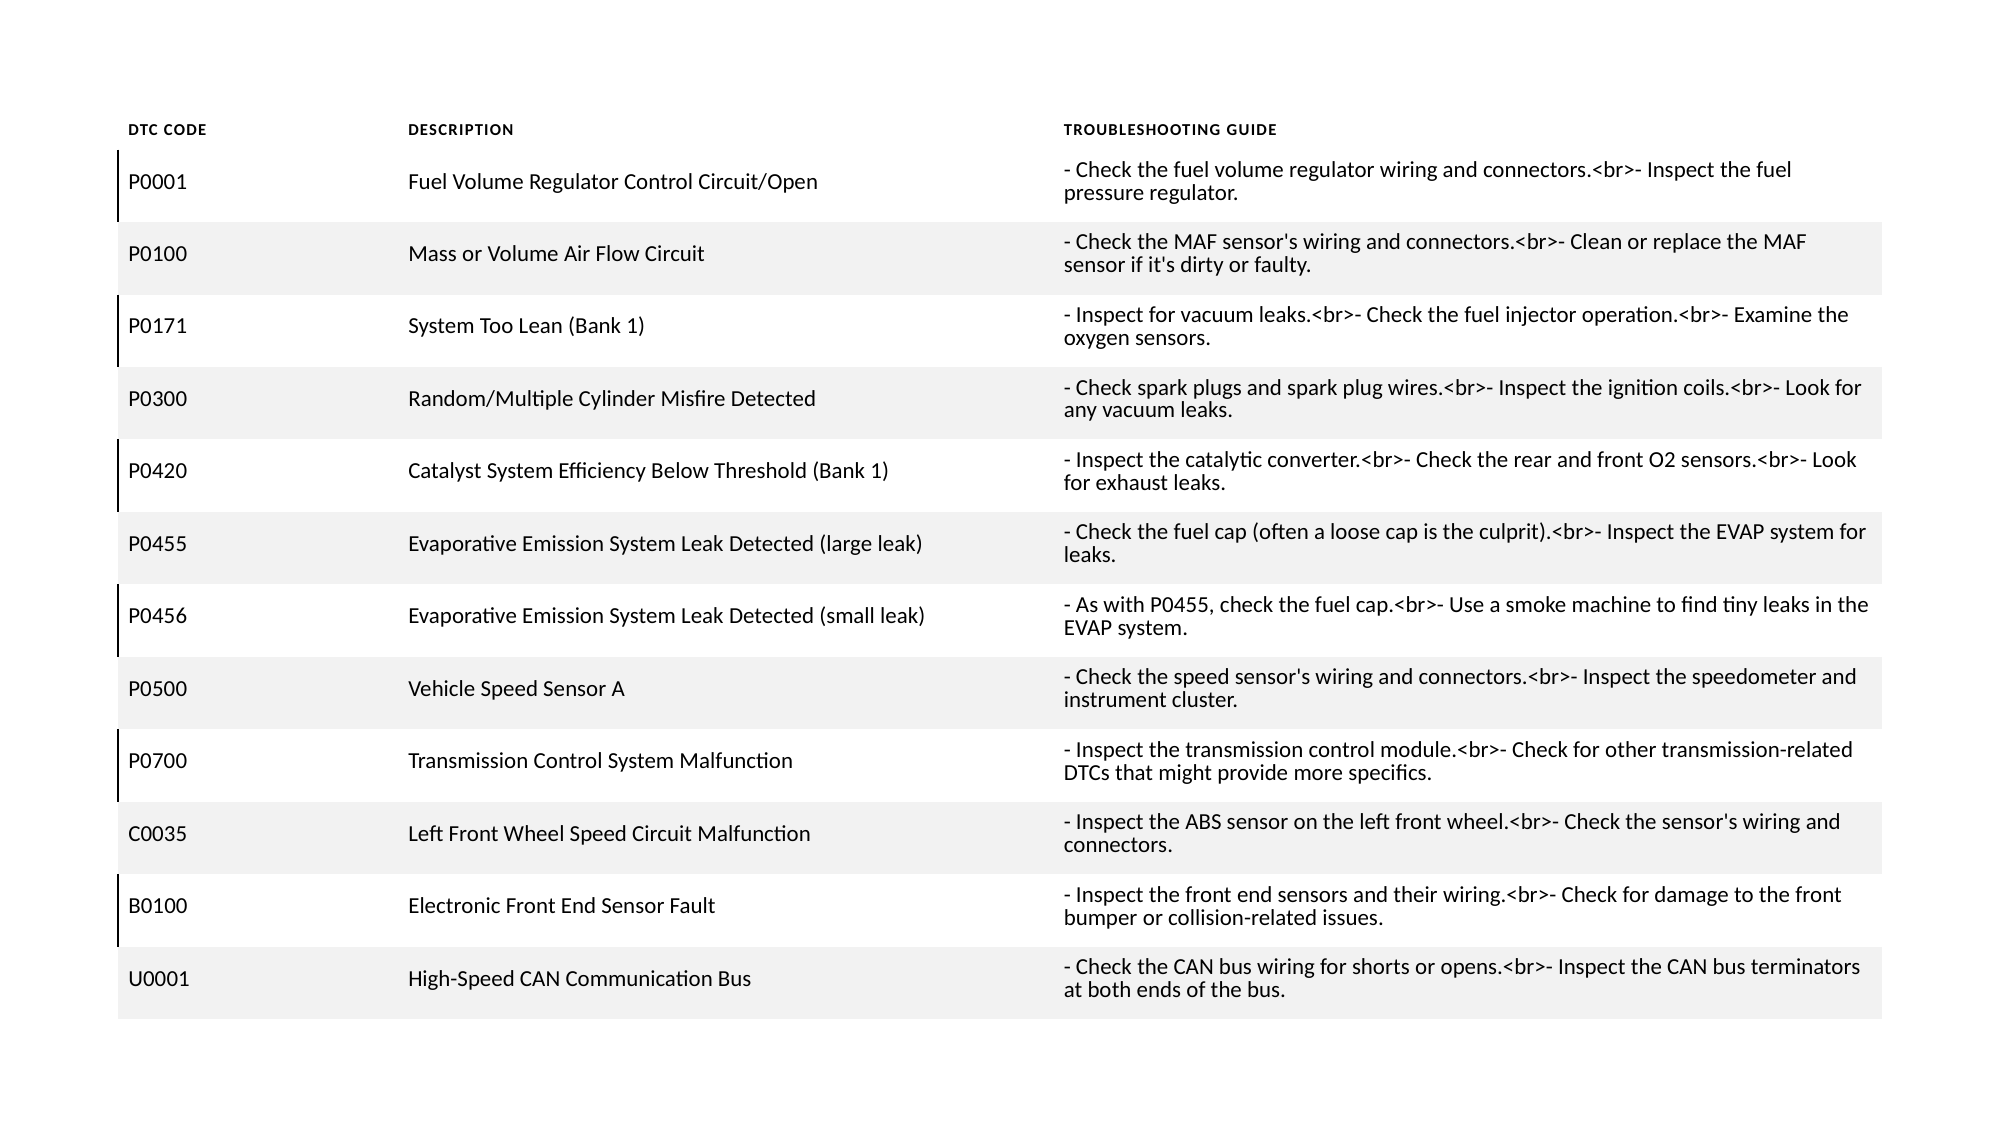

| DTC Code | Description | Troubleshooting Guide |
| --- | --- | --- |
| P0001 | Fuel Volume Regulator Control Circuit/Open | - Check the fuel volume regulator wiring and connectors.<br>- Inspect the fuel pressure regulator. |
| P0100 | Mass or Volume Air Flow Circuit | - Check the MAF sensor's wiring and connectors.<br>- Clean or replace the MAF sensor if it's dirty or faulty. |
| P0171 | System Too Lean (Bank 1) | - Inspect for vacuum leaks.<br>- Check the fuel injector operation.<br>- Examine the oxygen sensors. |
| P0300 | Random/Multiple Cylinder Misfire Detected | - Check spark plugs and spark plug wires.<br>- Inspect the ignition coils.<br>- Look for any vacuum leaks. |
| P0420 | Catalyst System Efficiency Below Threshold (Bank 1) | - Inspect the catalytic converter.<br>- Check the rear and front O2 sensors.<br>- Look for exhaust leaks. |
| P0455 | Evaporative Emission System Leak Detected (large leak) | - Check the fuel cap (often a loose cap is the culprit).<br>- Inspect the EVAP system for leaks. |
| P0456 | Evaporative Emission System Leak Detected (small leak) | - As with P0455, check the fuel cap.<br>- Use a smoke machine to find tiny leaks in the EVAP system. |
| P0500 | Vehicle Speed Sensor A | - Check the speed sensor's wiring and connectors.<br>- Inspect the speedometer and instrument cluster. |
| P0700 | Transmission Control System Malfunction | - Inspect the transmission control module.<br>- Check for other transmission-related DTCs that might provide more specifics. |
| C0035 | Left Front Wheel Speed Circuit Malfunction | - Inspect the ABS sensor on the left front wheel.<br>- Check the sensor's wiring and connectors. |
| B0100 | Electronic Front End Sensor Fault | - Inspect the front end sensors and their wiring.<br>- Check for damage to the front bumper or collision-related issues. |
| U0001 | High-Speed CAN Communication Bus | - Check the CAN bus wiring for shorts or opens.<br>- Inspect the CAN bus terminators at both ends of the bus. |